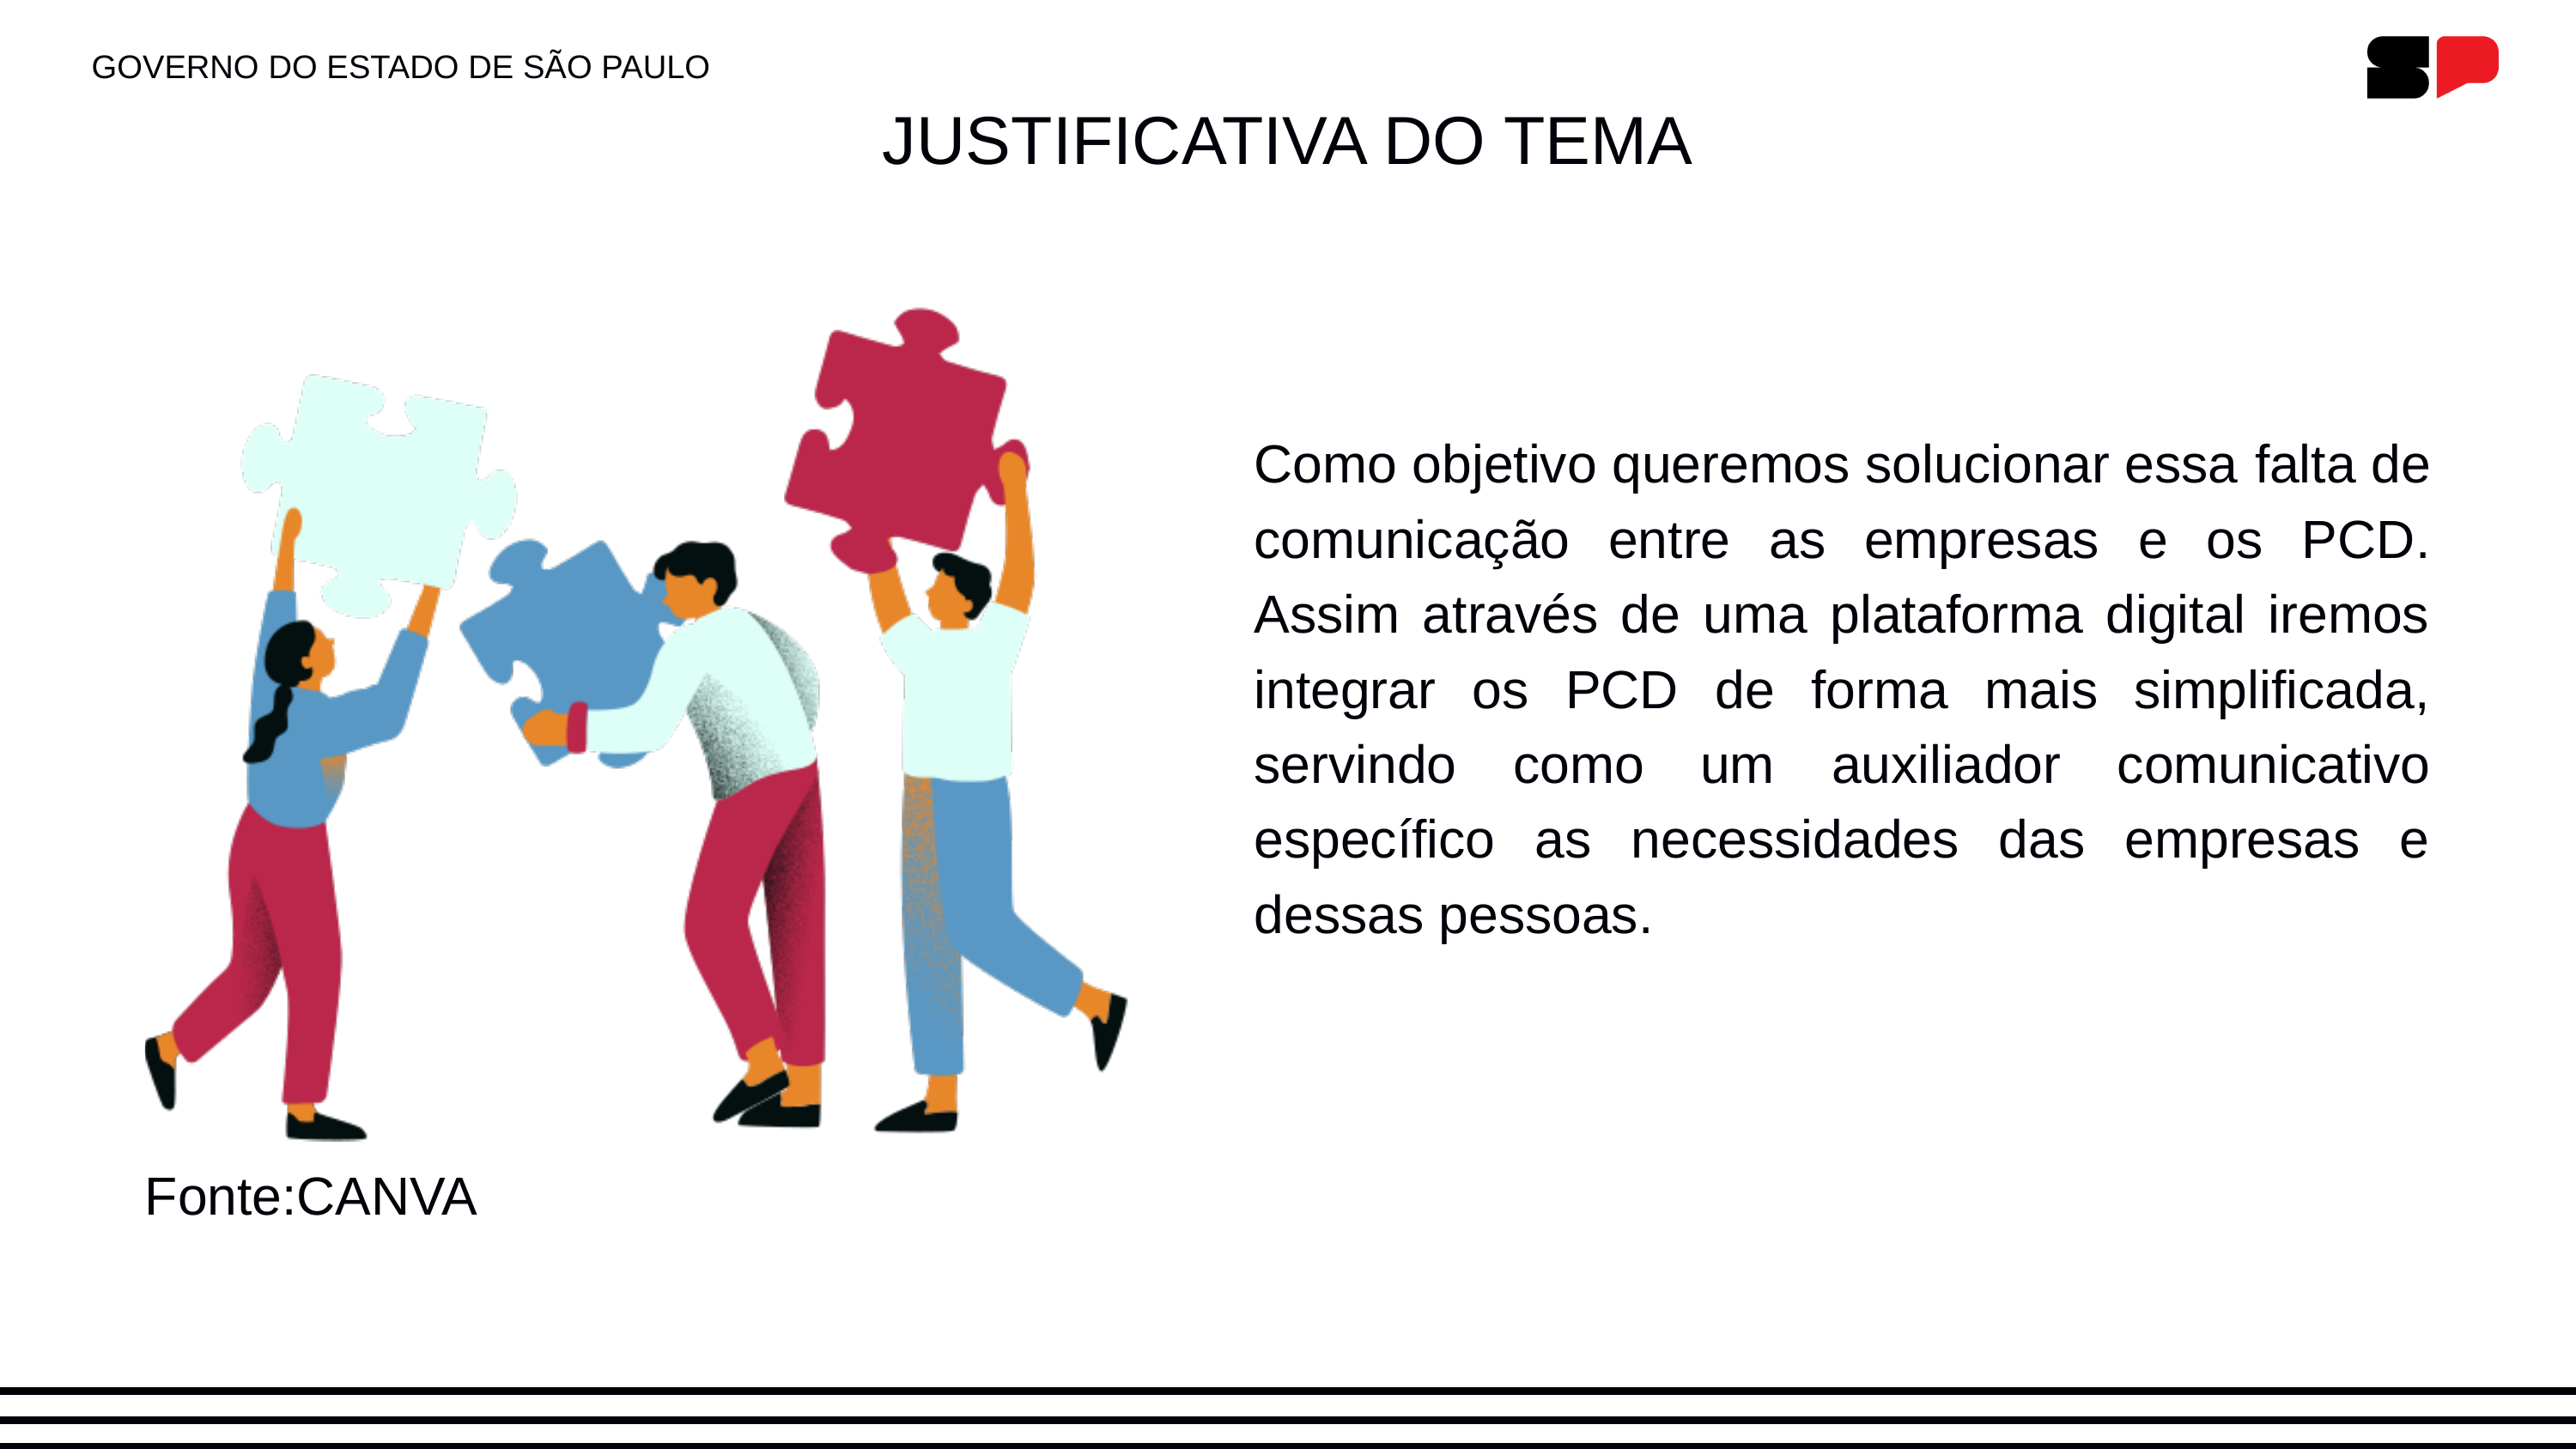

GOVERNO DO ESTADO DE SÃO PAULO
JUSTIFICATIVA DO TEMA

Como objetivo queremos solucionar essa falta de comunicação entre as empresas e os PCD. Assim através de uma plataforma digital iremos integrar os PCD de forma mais simplificada, servindo como um auxiliador comunicativo específico as necessidades das empresas e dessas pessoas.

Fonte:CANVA